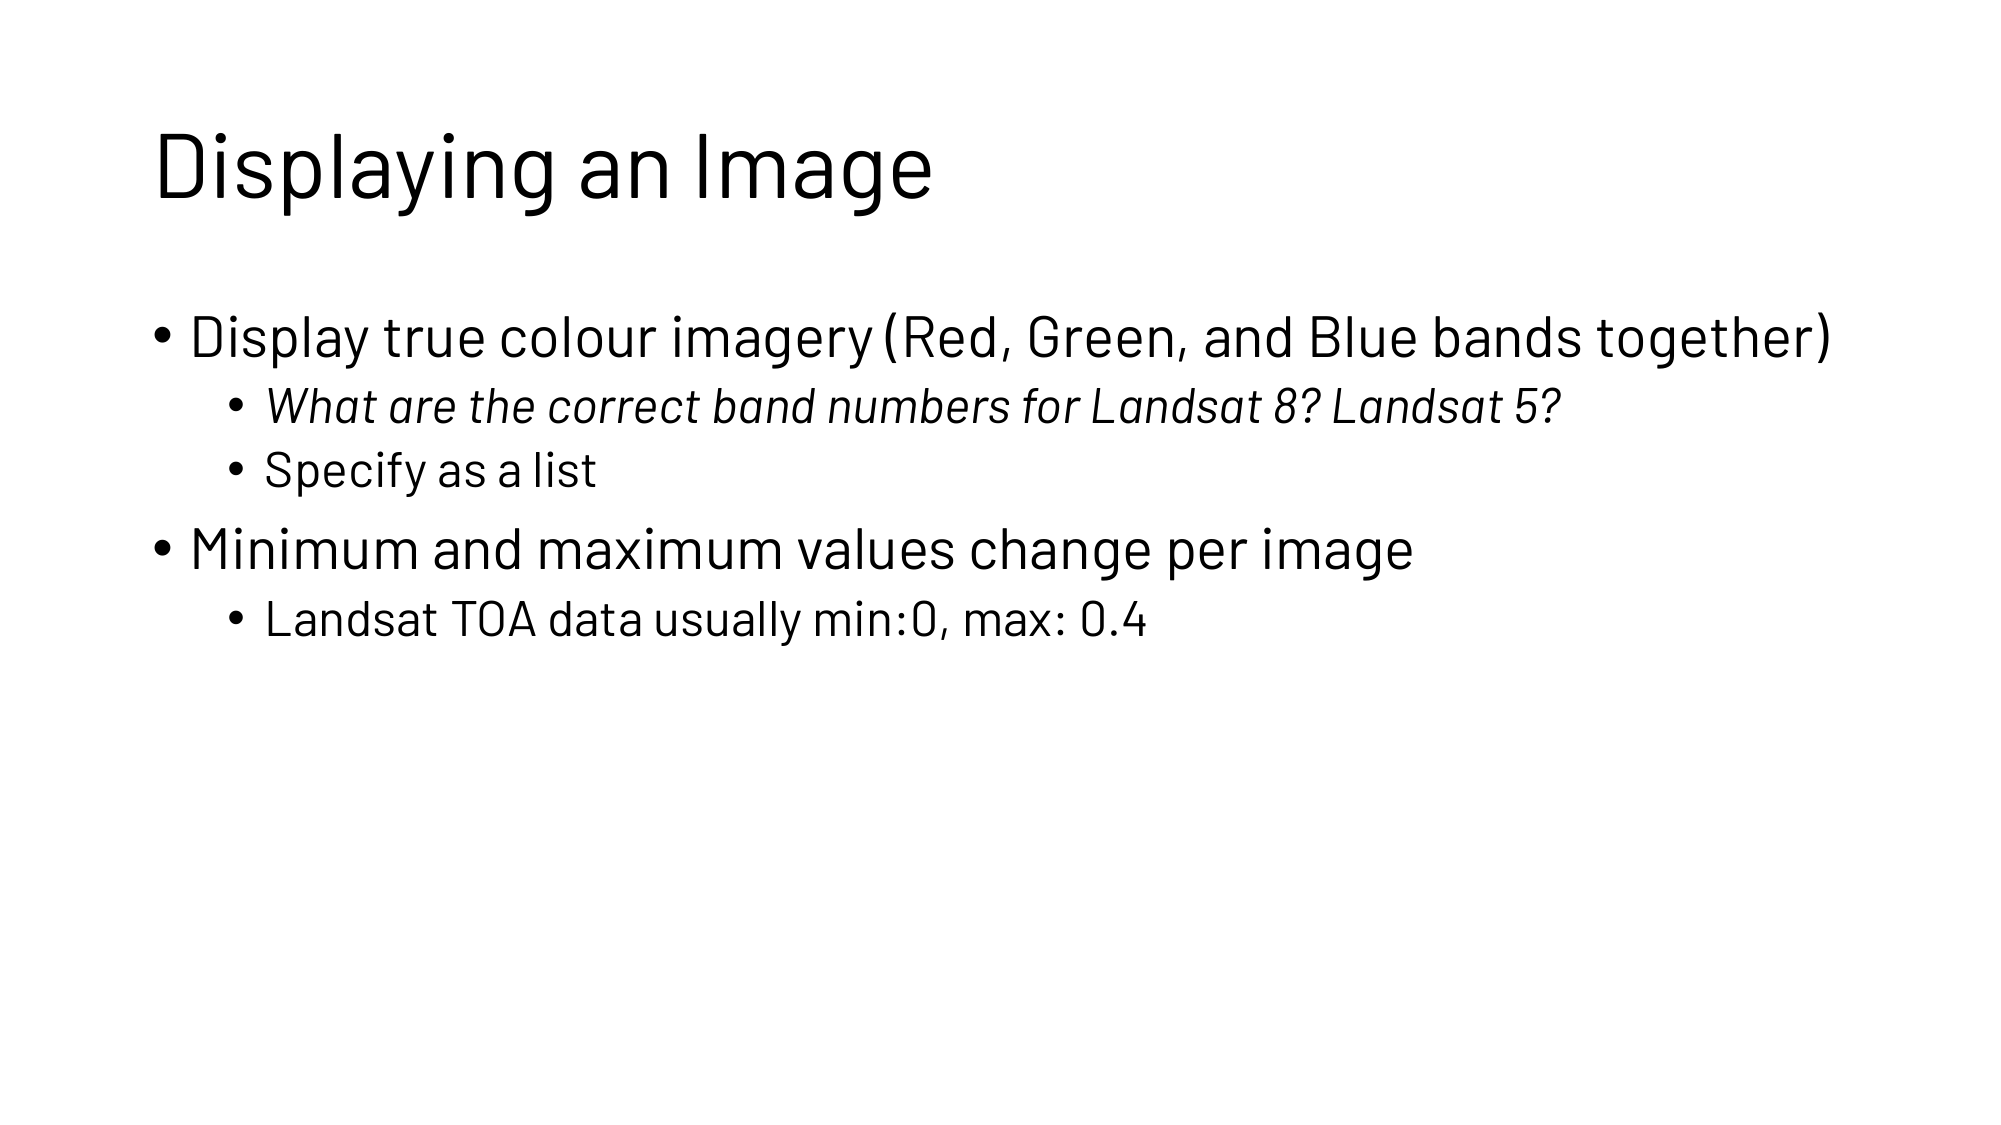

# Displaying an Image
Display true colour imagery (Red, Green, and Blue bands together)
What are the correct band numbers for Landsat 8? Landsat 5?
Specify as a list
Minimum and maximum values change per image
Landsat TOA data usually min:0, max: 0.4